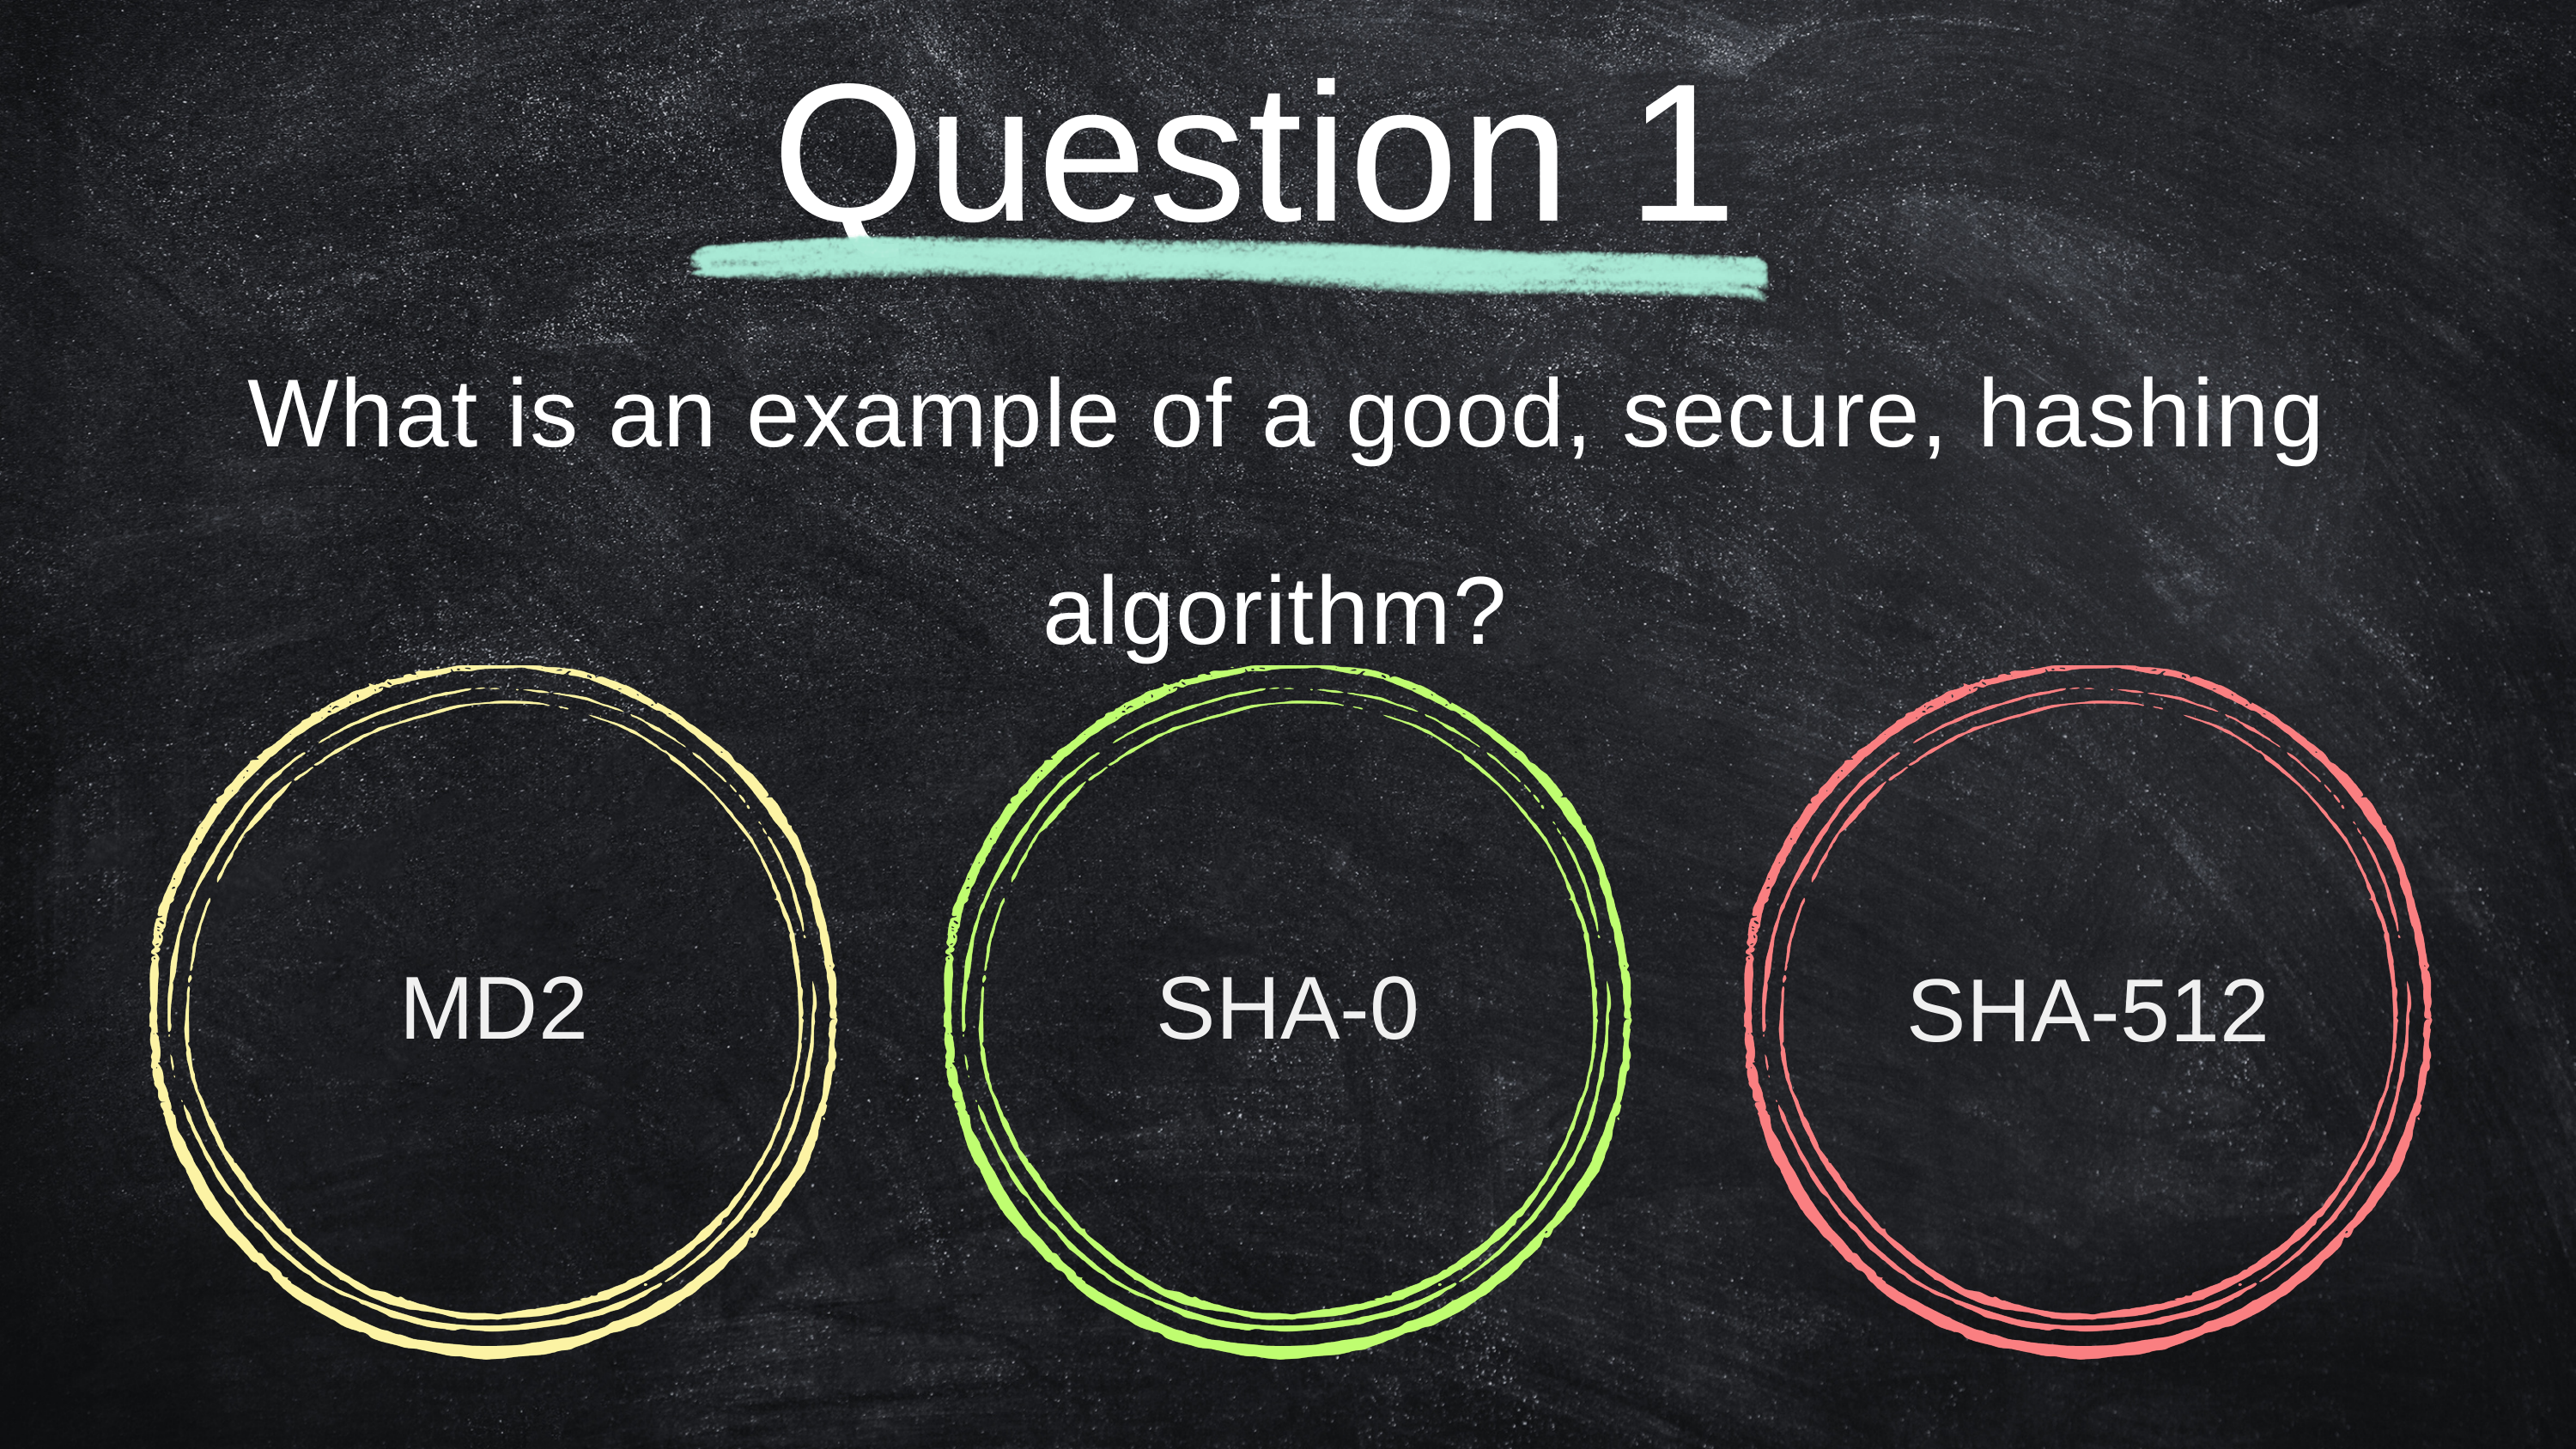

Question 1

What is an example of a good, secure, hashing algorithm?

MD2
SHA-0
SHA-512